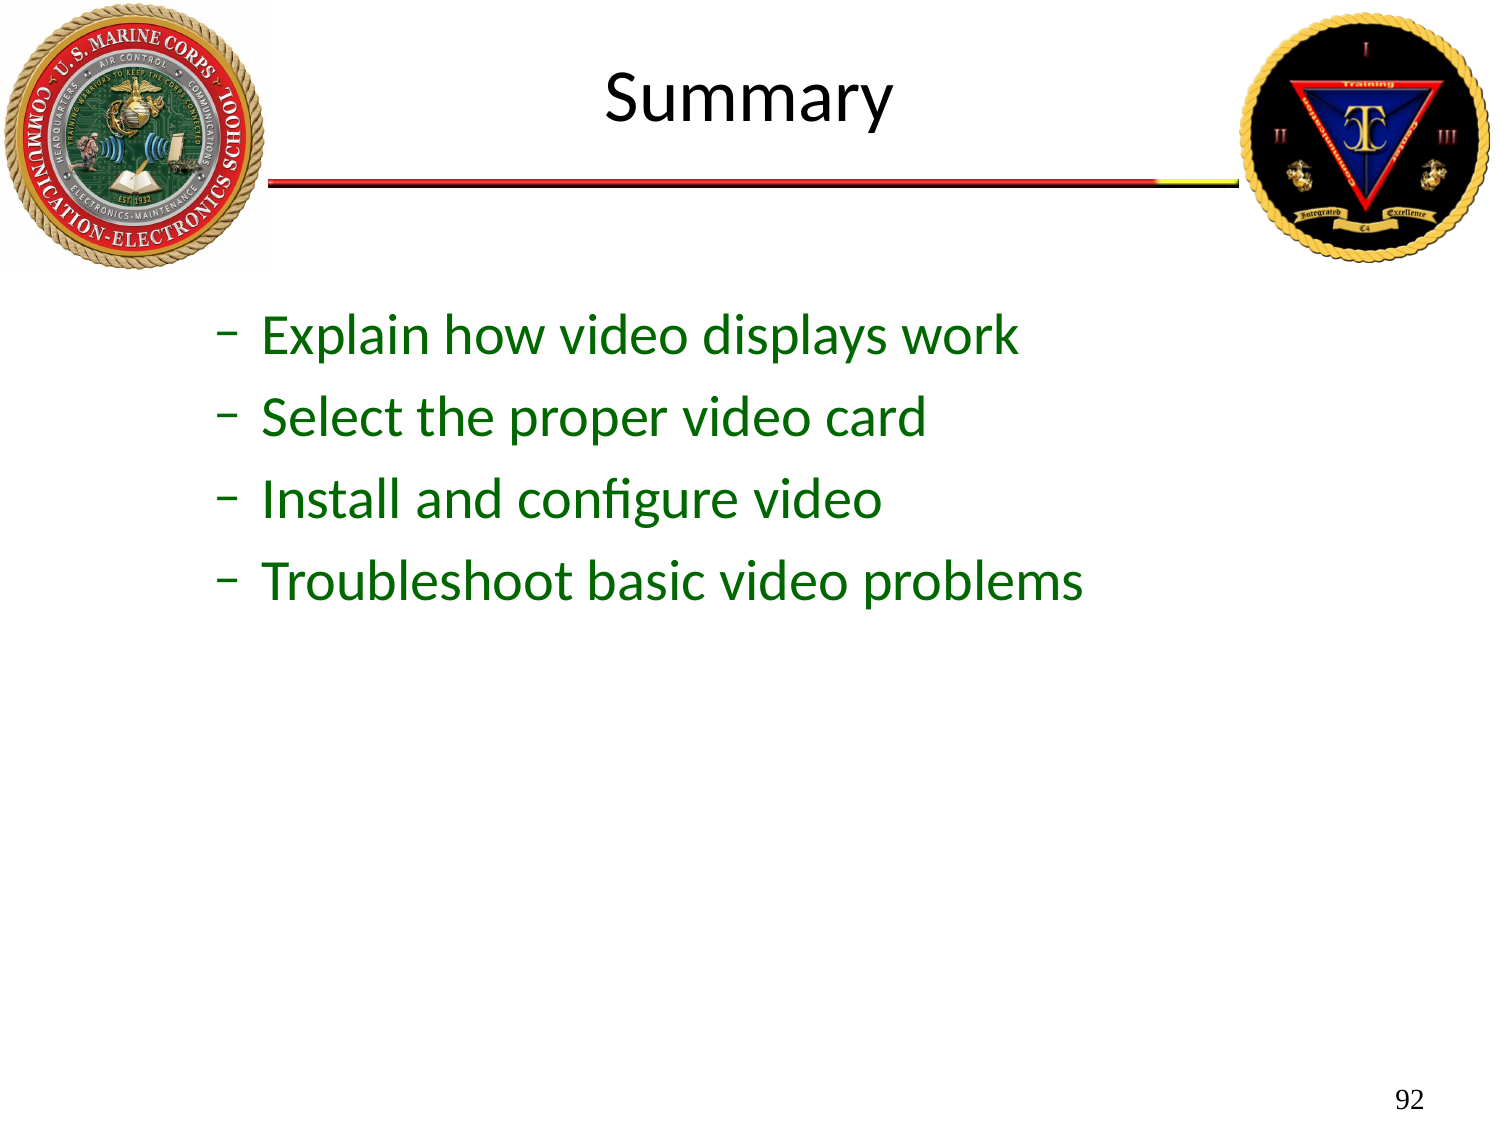

Summary
Explain how video displays work
Select the proper video card
Install and configure video
Troubleshoot basic video problems